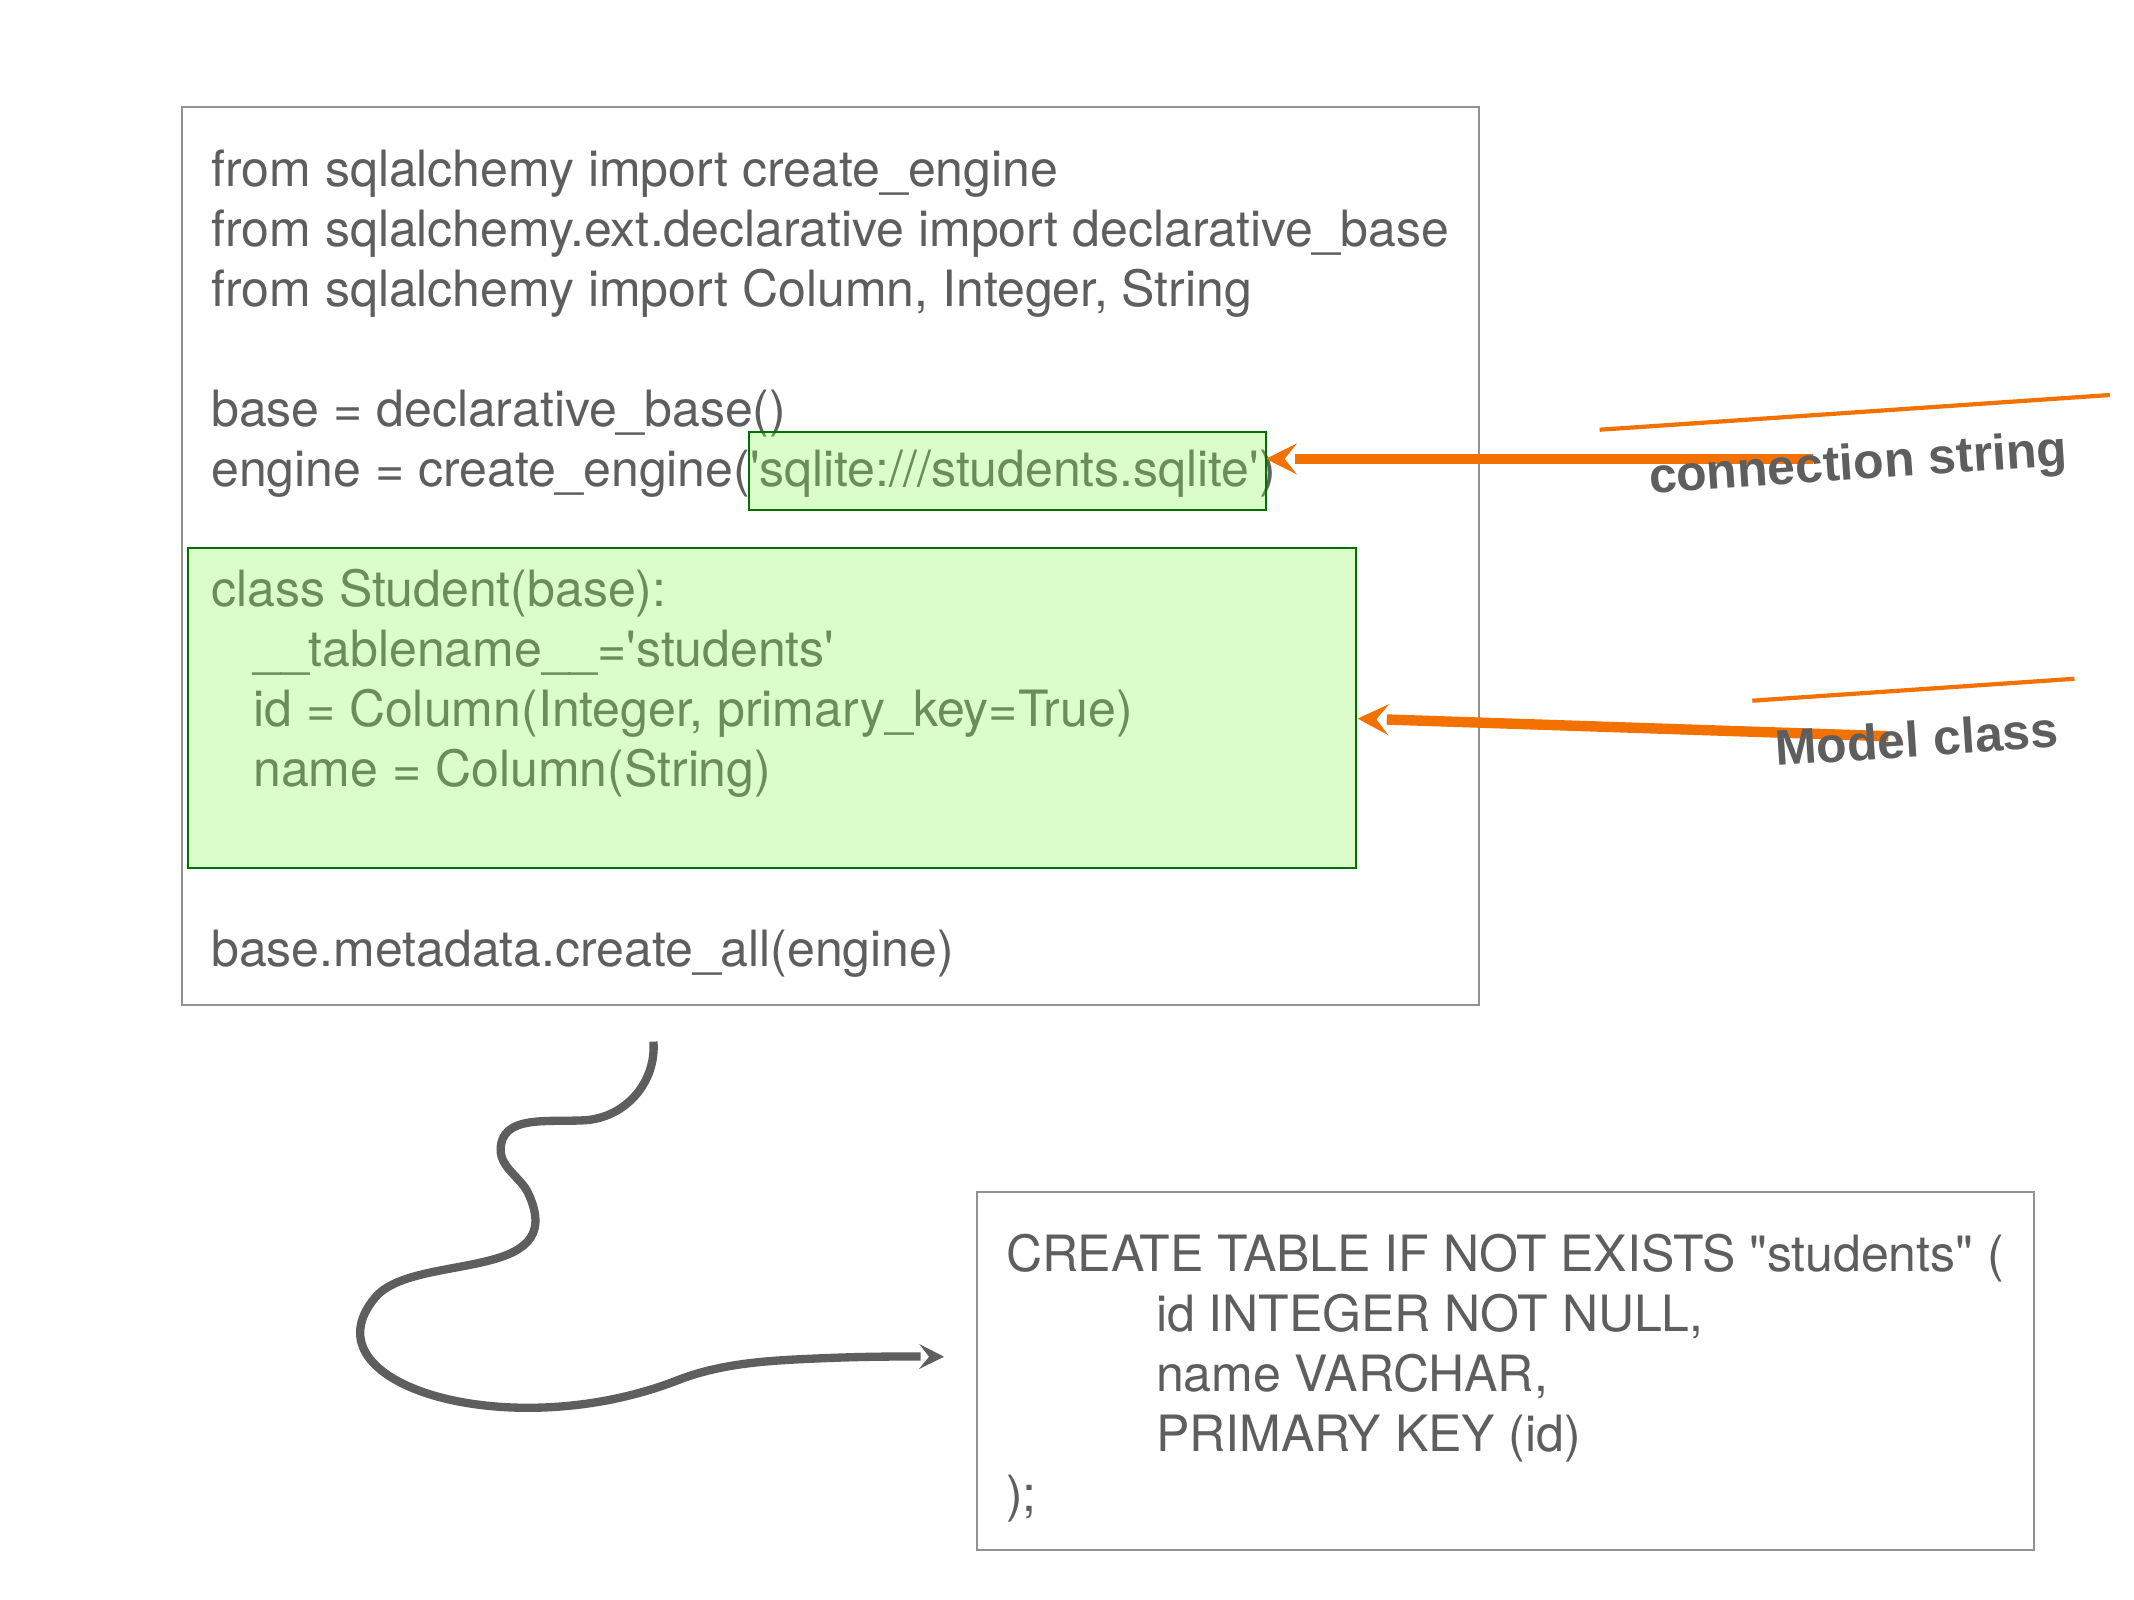

from sqlalchemy import create_engine
from sqlalchemy.ext.declarative import declarative_base
from sqlalchemy import Column, Integer, String

base = declarative_base()
engine = create_engine('sqlite:///students.sqlite')

class Student(base):
   __tablename__='students'
   id = Column(Integer, primary_key=True)
   name = Column(String)

base.metadata.create_all(engine)

connection string

Model class

CREATE TABLE IF NOT EXISTS "students" (
	id INTEGER NOT NULL,
	name VARCHAR,
	PRIMARY KEY (id)
);